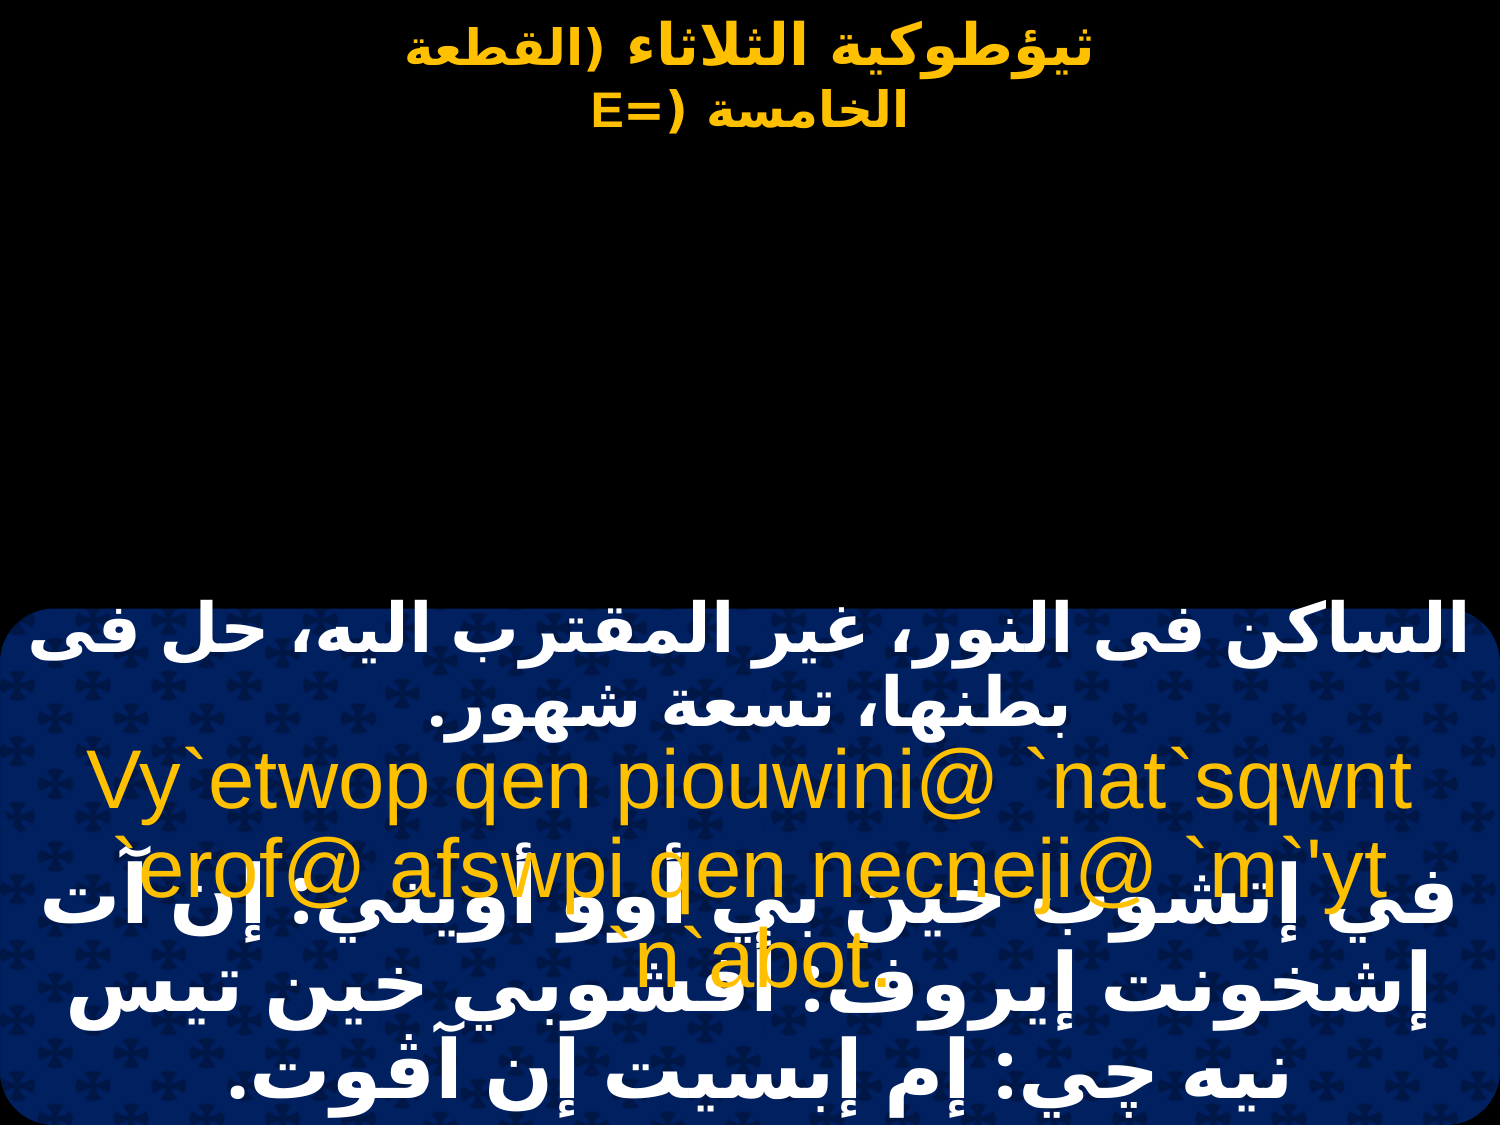

الساكن فى النور، غير المقترب اليه، حل فى بطنها، تسعة شهور.
Vy`etwop qen piouwini@ `nat`sqwnt `erof@ afswpi qen necneji@ `m`'yt `n`abot.
في إتشوب خين بي أوو أويني: إن آت إشخونت إيروف: أفشوبي خين تيس نيه چي: إم إبسيت إن آڤوت.